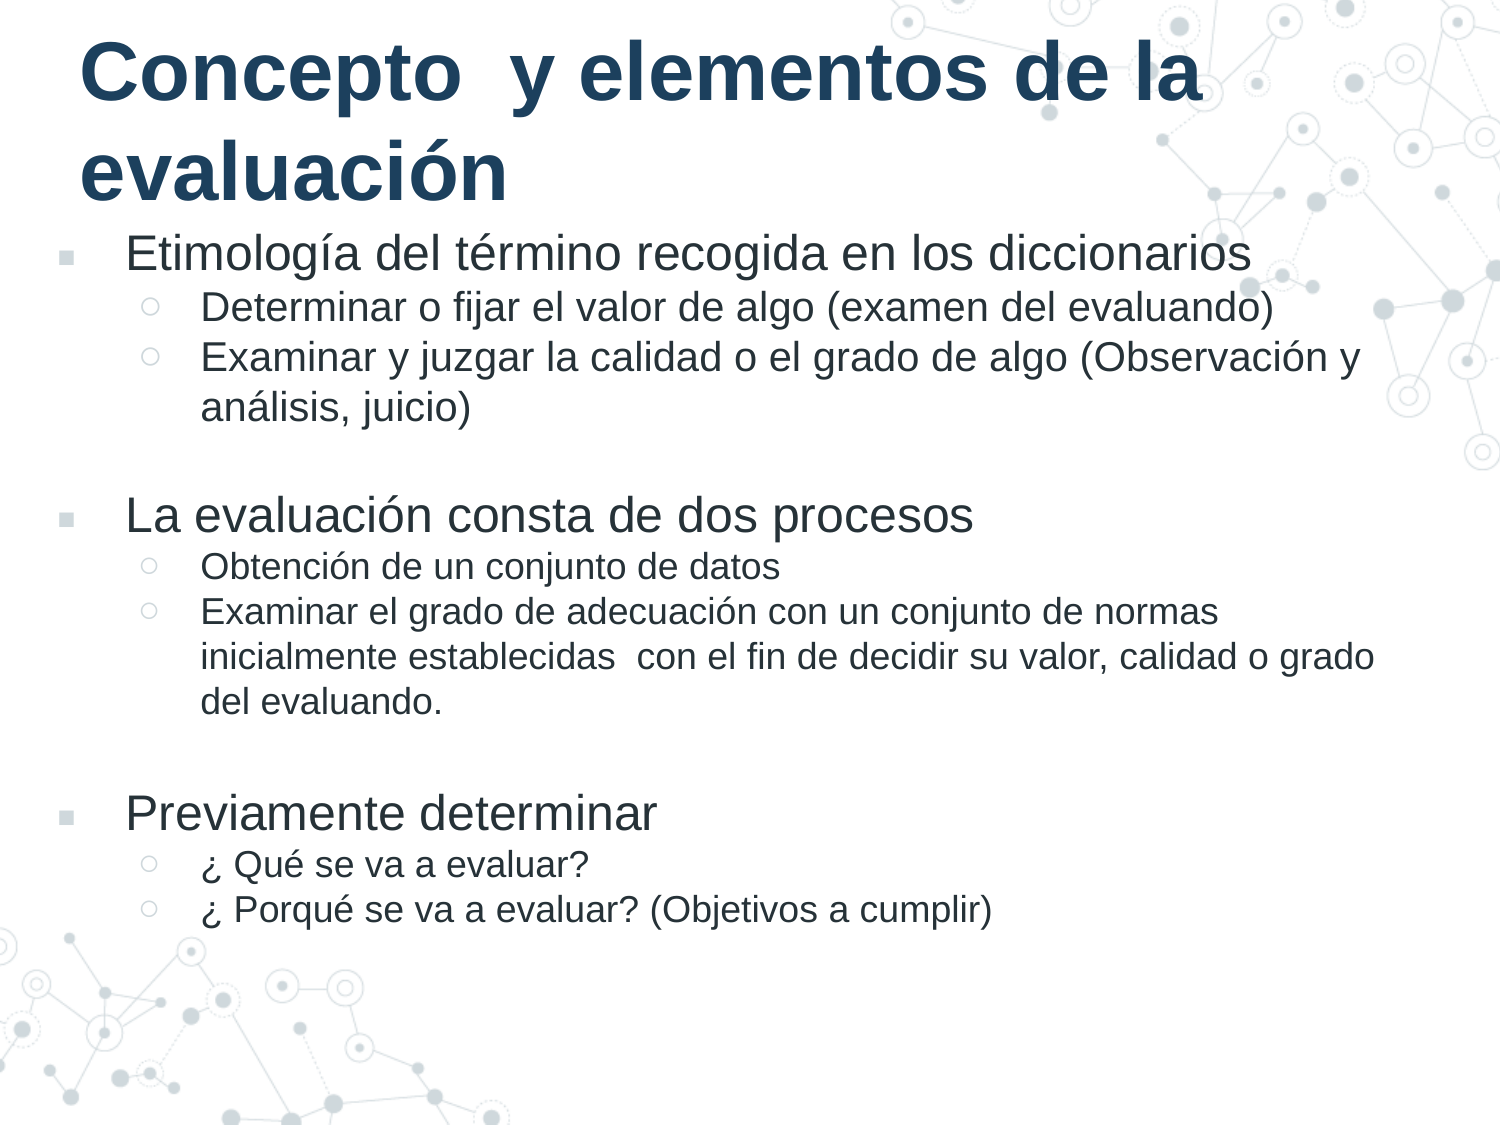

# Concepto  y elementos de la evaluación
Etimología del término recogida en los diccionarios
Determinar o fijar el valor de algo (examen del evaluando)
Examinar y juzgar la calidad o el grado de algo (Observación y análisis, juicio)

La evaluación consta de dos procesos
Obtención de un conjunto de datos
Examinar el grado de adecuación con un conjunto de normas inicialmente establecidas  con el fin de decidir su valor, calidad o grado del evaluando.

Previamente determinar
¿ Qué se va a evaluar?
¿ Porqué se va a evaluar? (Objetivos a cumplir)